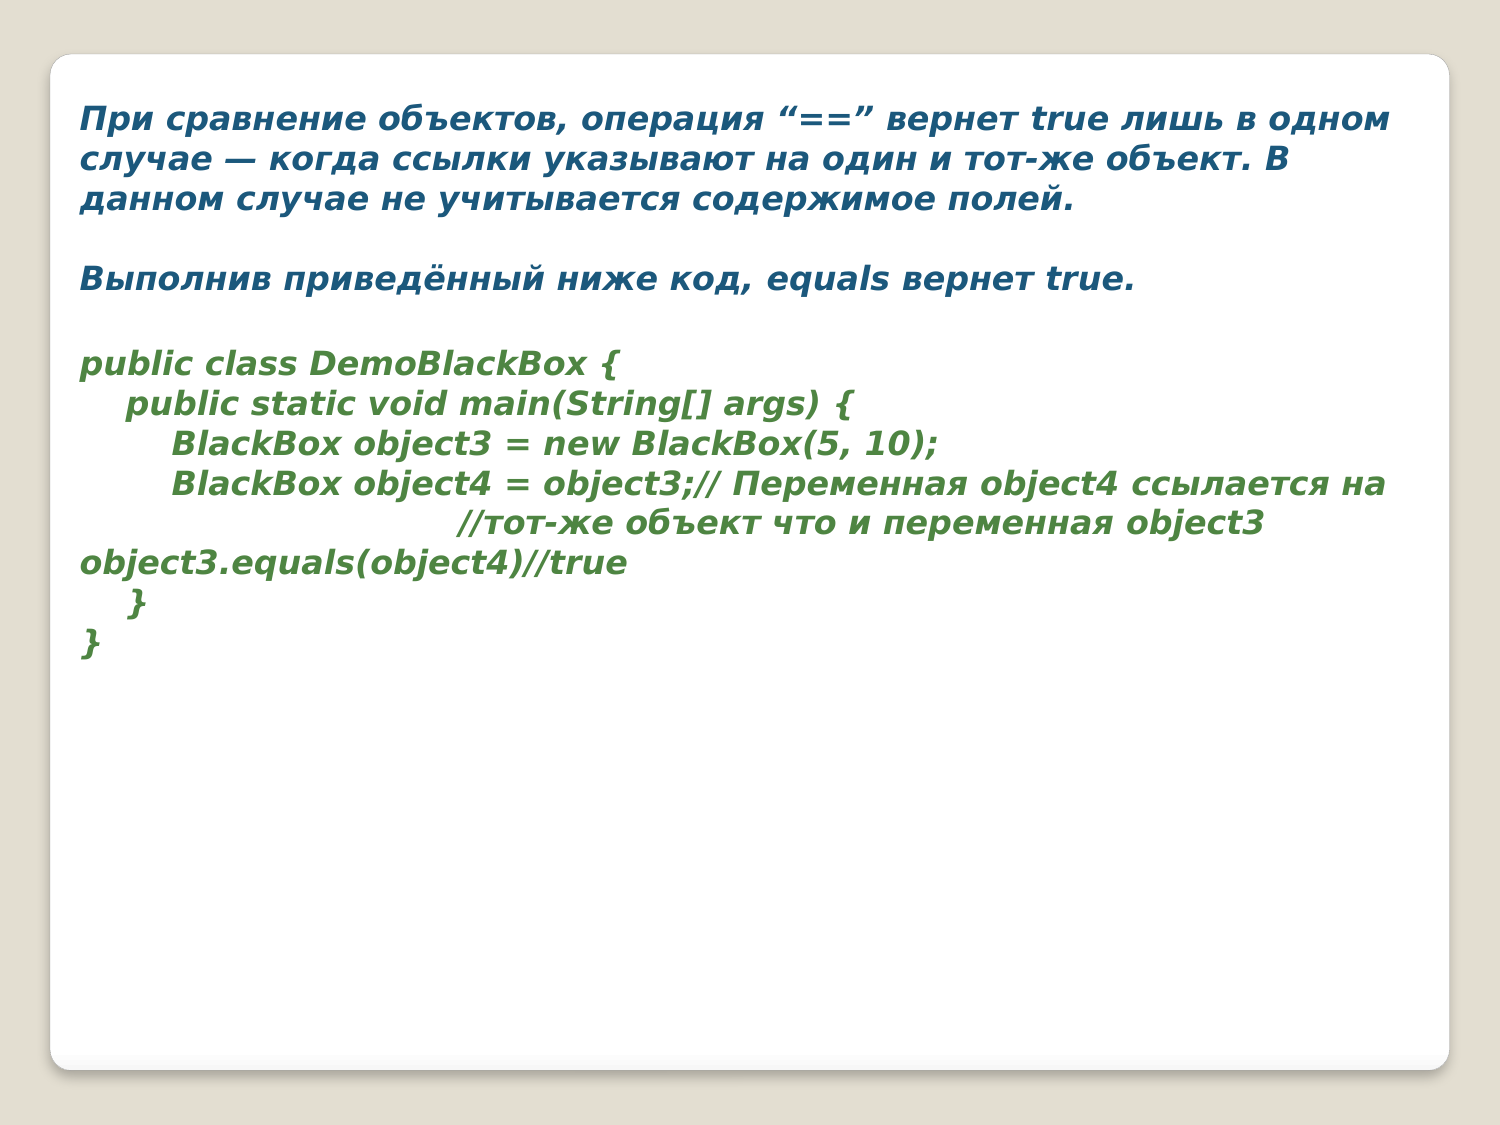

При сравнение объектов, операция “==” вернет true лишь в одном случае — когда ссылки указывают на один и тот-же объект. В данном случае не учитывается содержимое полей.

Выполнив приведённый ниже код, equals вернет true.

public class DemoBlackBox {
    public static void main(String[] args) {
        BlackBox object3 = new BlackBox(5, 10);
        BlackBox object4 = object3;// Переменная object4 ссылается на
                                 //тот-же объект что и переменная object3
object3.equals(object4)//true
    }
}